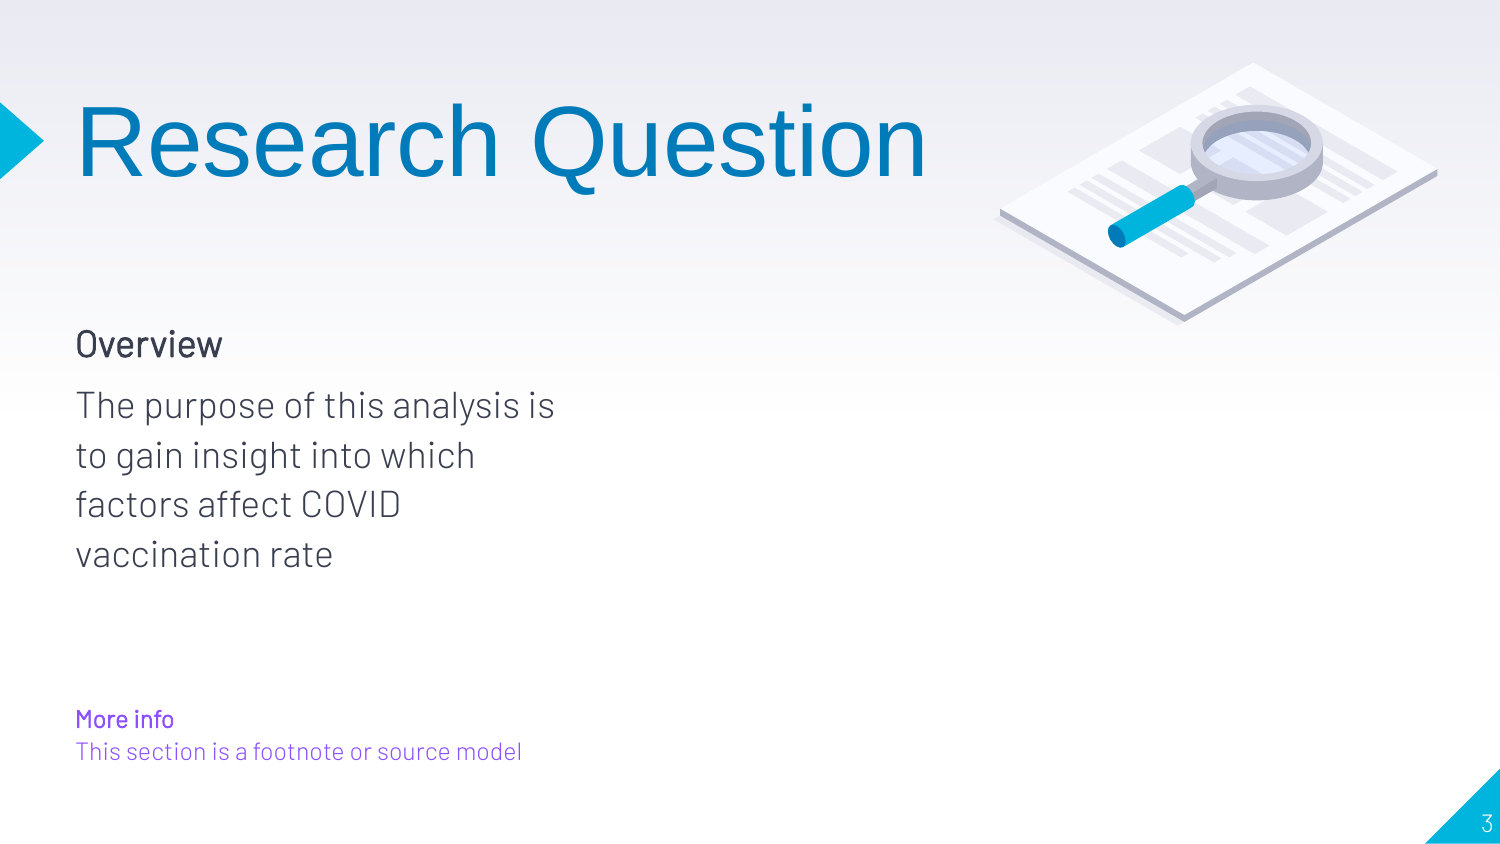

# Research Question
Overview
The purpose of this analysis is to gain insight into which factors affect COVID vaccination rate

More info
This section is a footnote or source model

3